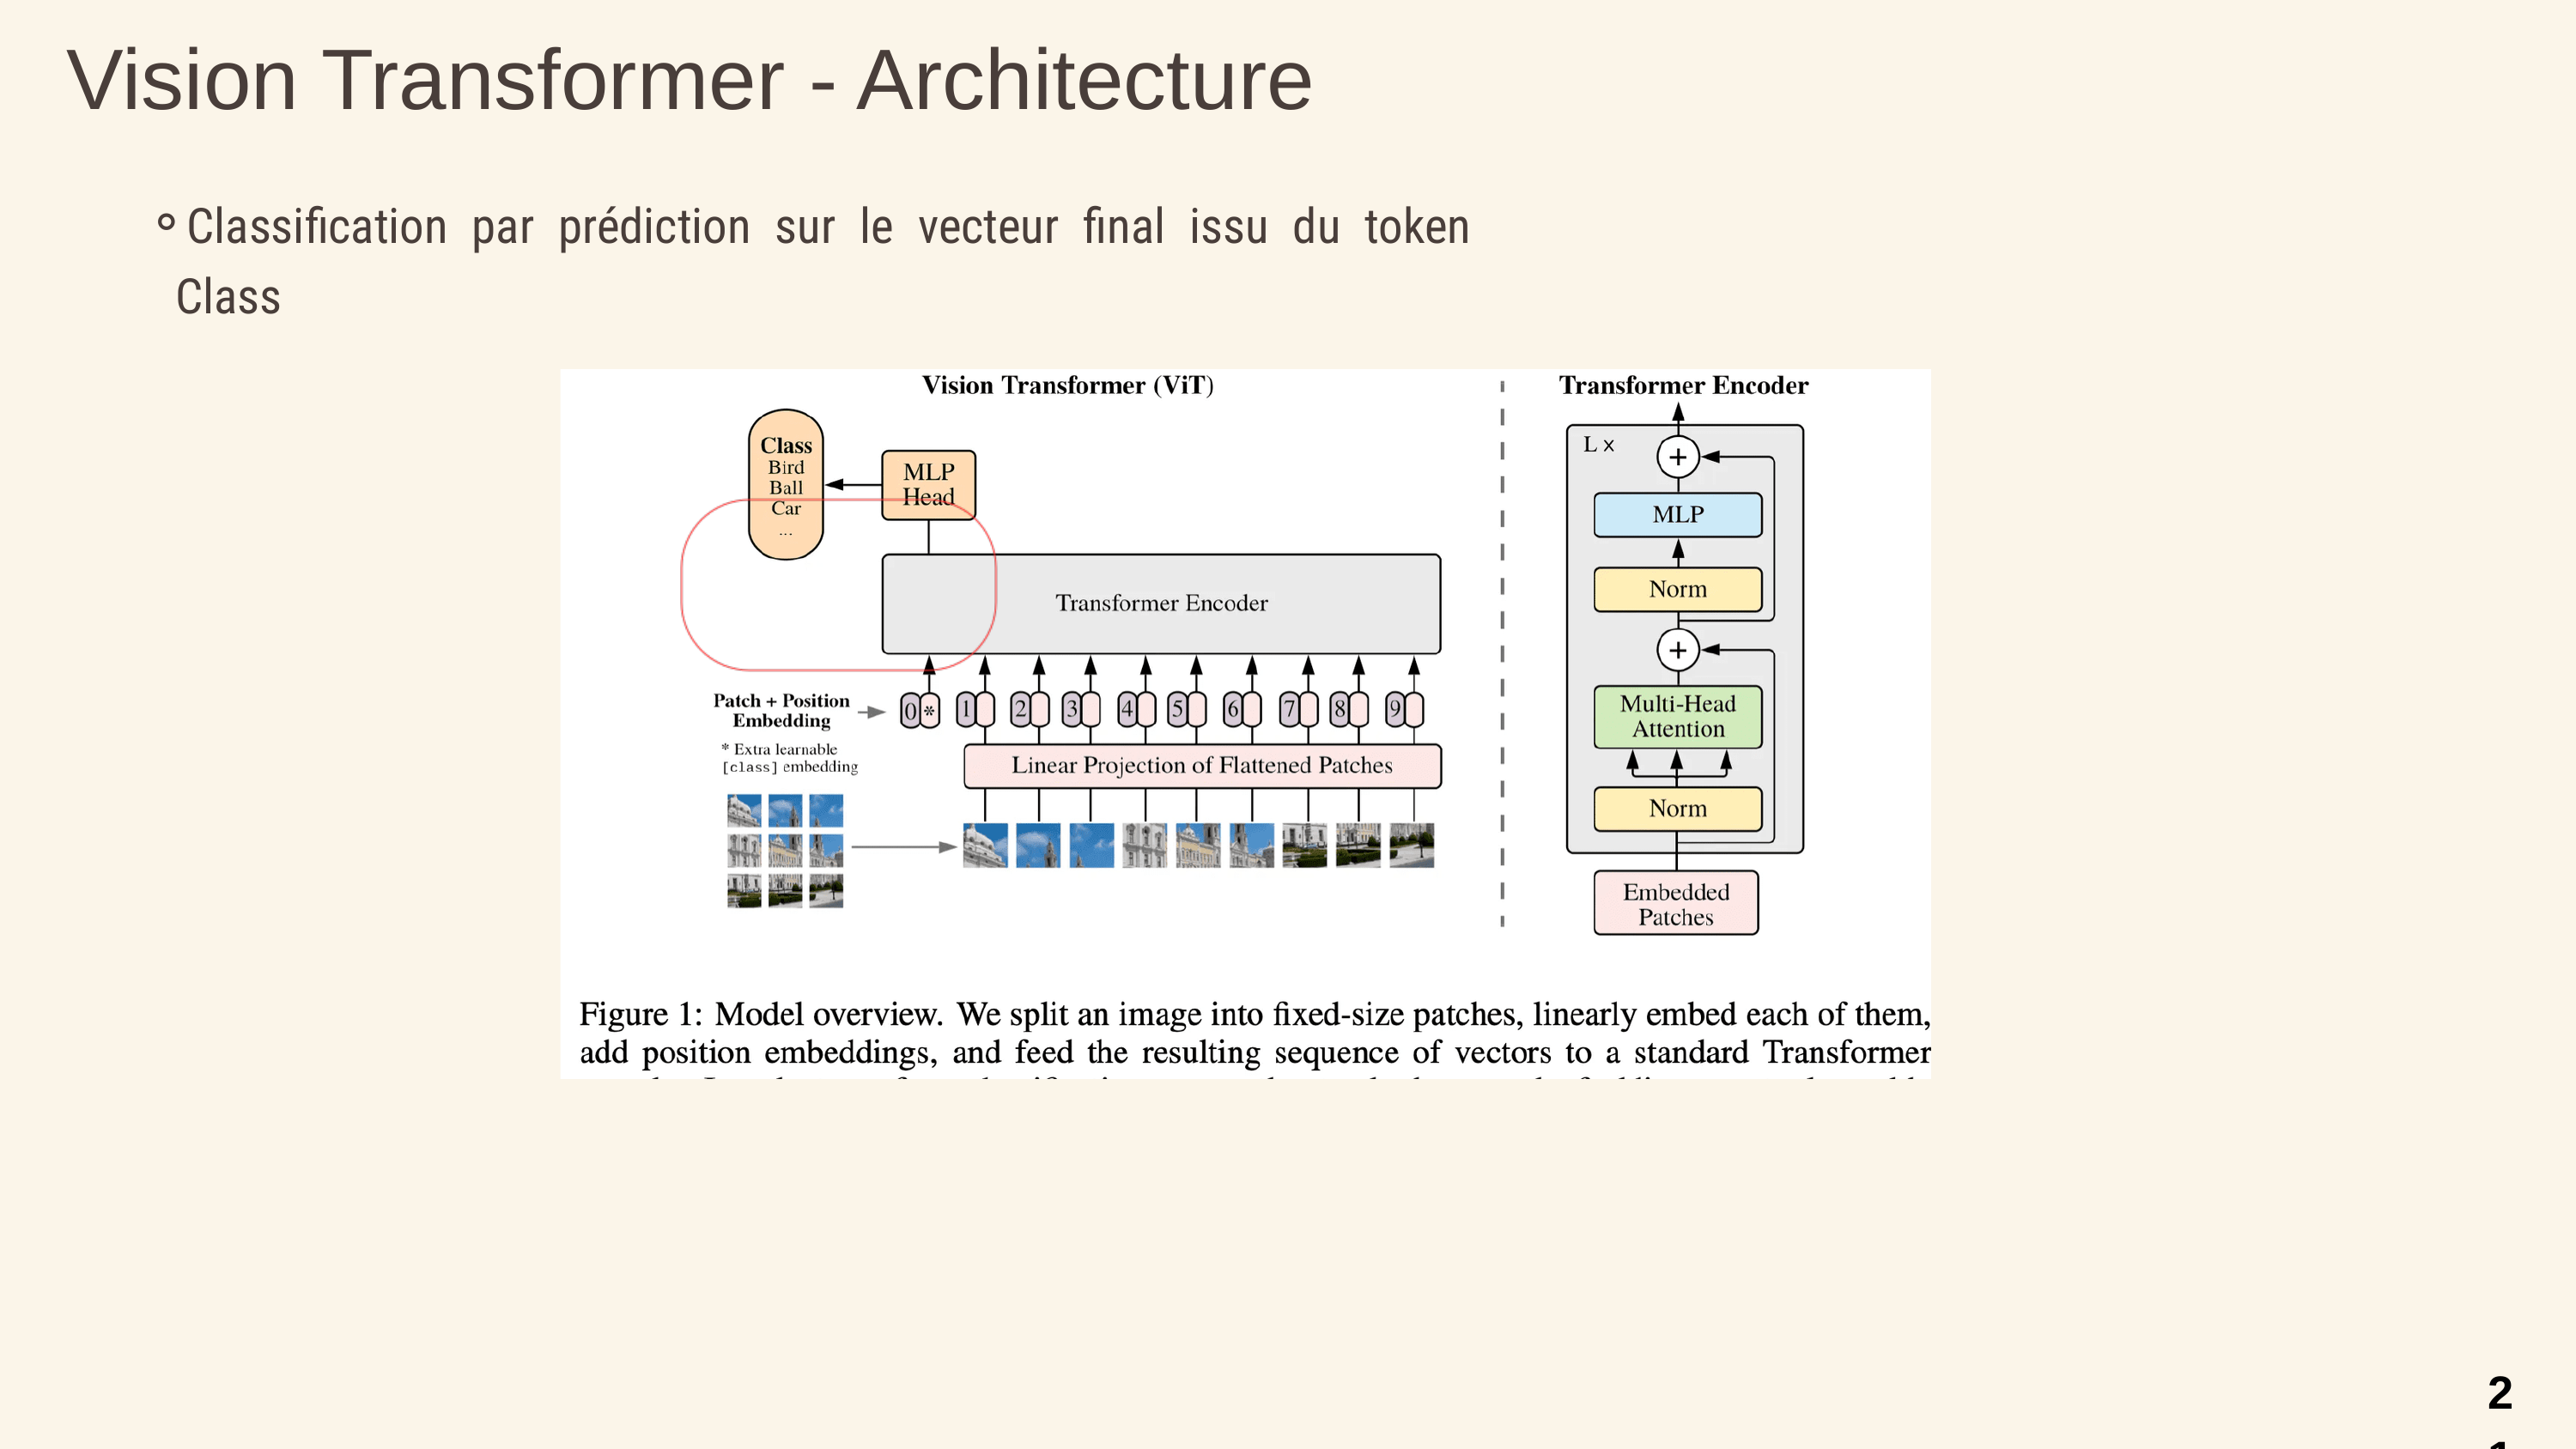

Vision Transformer - Architecture
Classification par prédiction sur le vecteur final issu du token Class

21